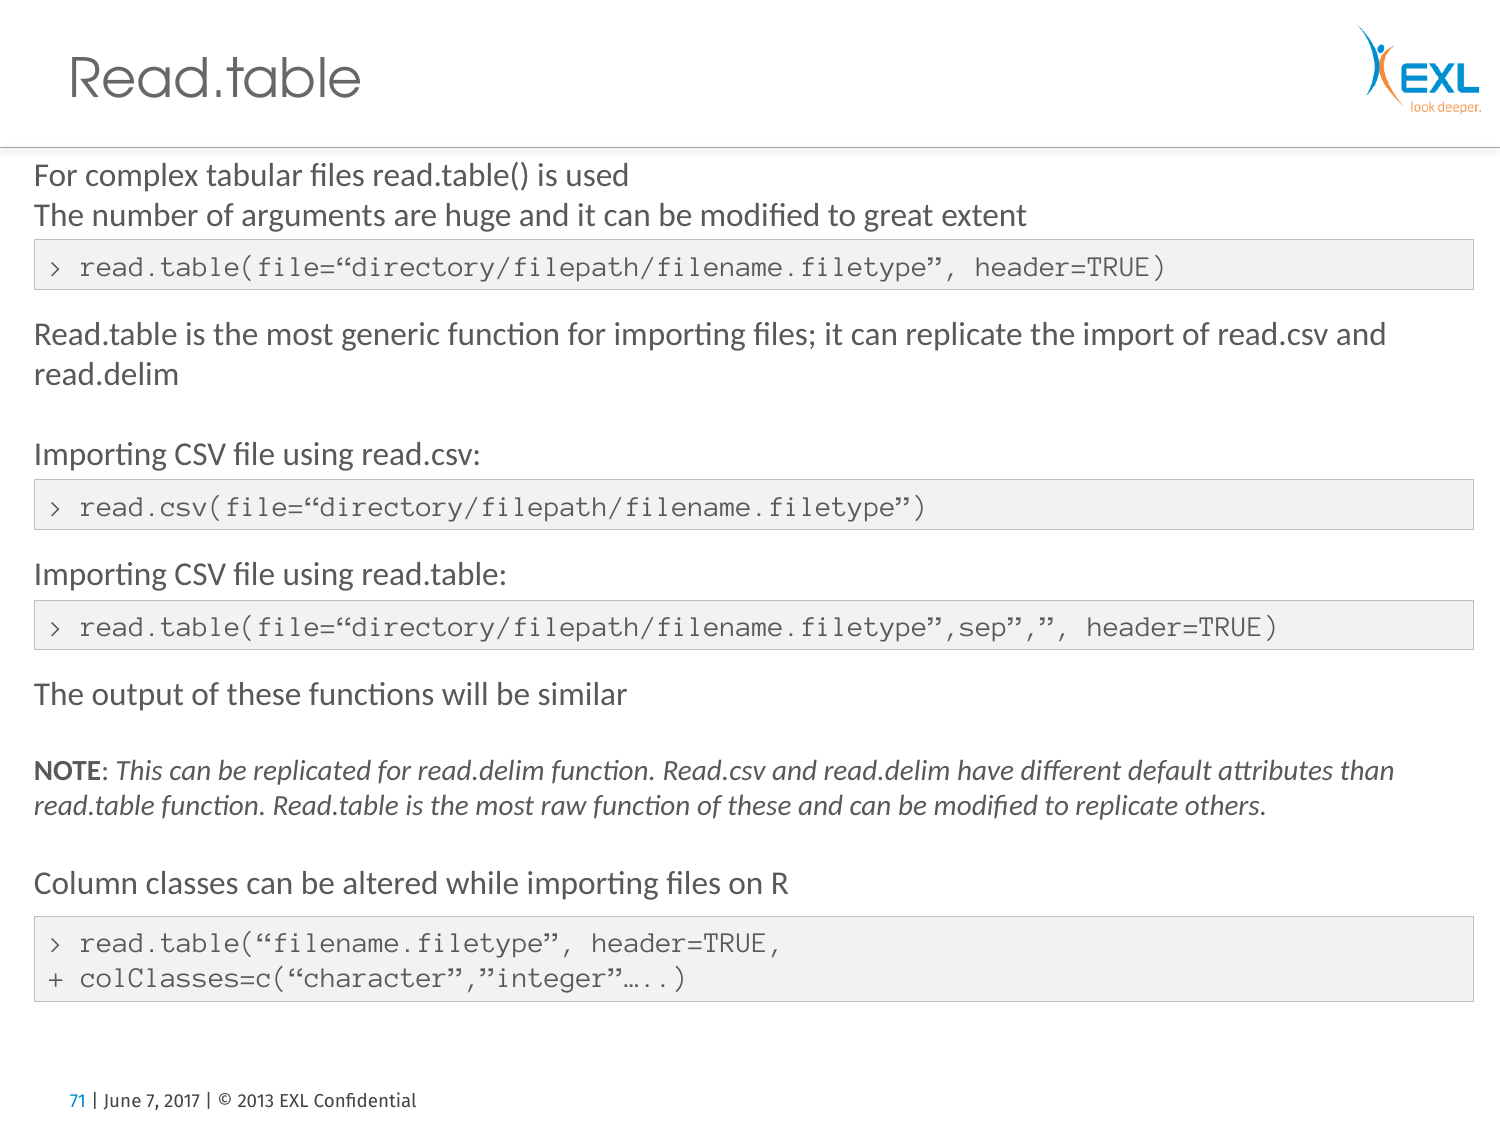

# Read.table
For complex tabular files read.table() is used
The number of arguments are huge and it can be modified to great extent

Read.table is the most generic function for importing files; it can replicate the import of read.csv and read.delim

Importing CSV file using read.csv:

Importing CSV file using read.table:

The output of these functions will be similar

NOTE: This can be replicated for read.delim function. Read.csv and read.delim have different default attributes than read.table function. Read.table is the most raw function of these and can be modified to replicate others.

Column classes can be altered while importing files on R
> read.table(file=“directory/filepath/filename.filetype”, header=TRUE)
> read.csv(file=“directory/filepath/filename.filetype”)
> read.table(file=“directory/filepath/filename.filetype”,sep”,”, header=TRUE)
> read.table(“filename.filetype”, header=TRUE,                                          + colClasses=c(“character”,”integer”…..)